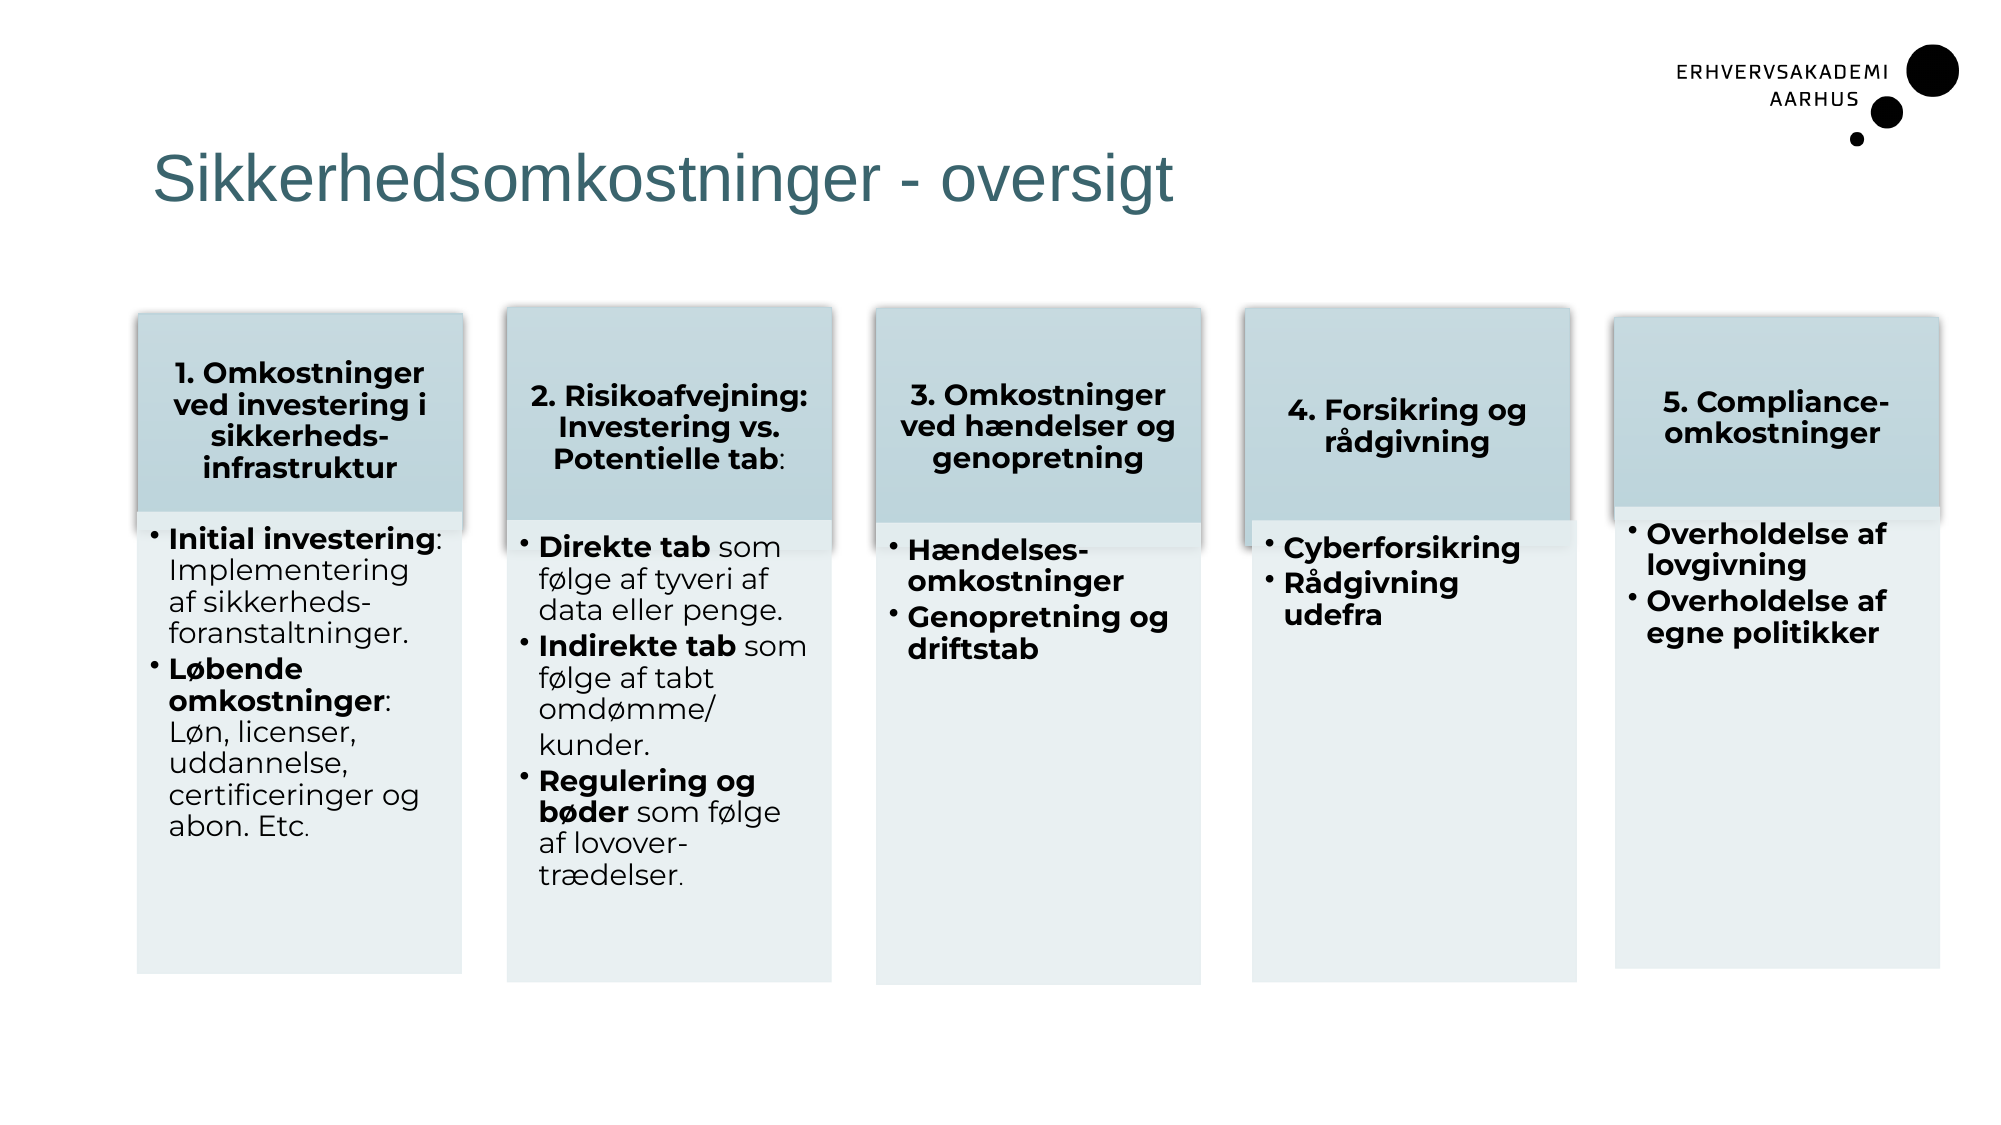

# Sikkerhedsomkostninger - oversigt
1. Omkostninger ved investering i sikkerheds-infrastruktur
Initial investering: Implementering af sikkerheds-foranstaltninger.
Løbende omkostninger: Løn, licenser, uddannelse, certificeringer og abon. Etc.
2. Risikoafvejning: Investering vs. Potentielle tab:
Direkte tab som følge af tyveri af data eller penge.
Indirekte tab som følge af tabt omdømme/
kunder.
Regulering og bøder som følge af lovover-trædelser.
3. Omkostninger ved hændelser og genopretning
Hændelses-omkostninger
Genopretning og driftstab
4. Forsikring og rådgivning
Cyberforsikring
Rådgivning udefra
5. Compliance-omkostninger
Overholdelse af lovgivning
Overholdelse af egne politikker